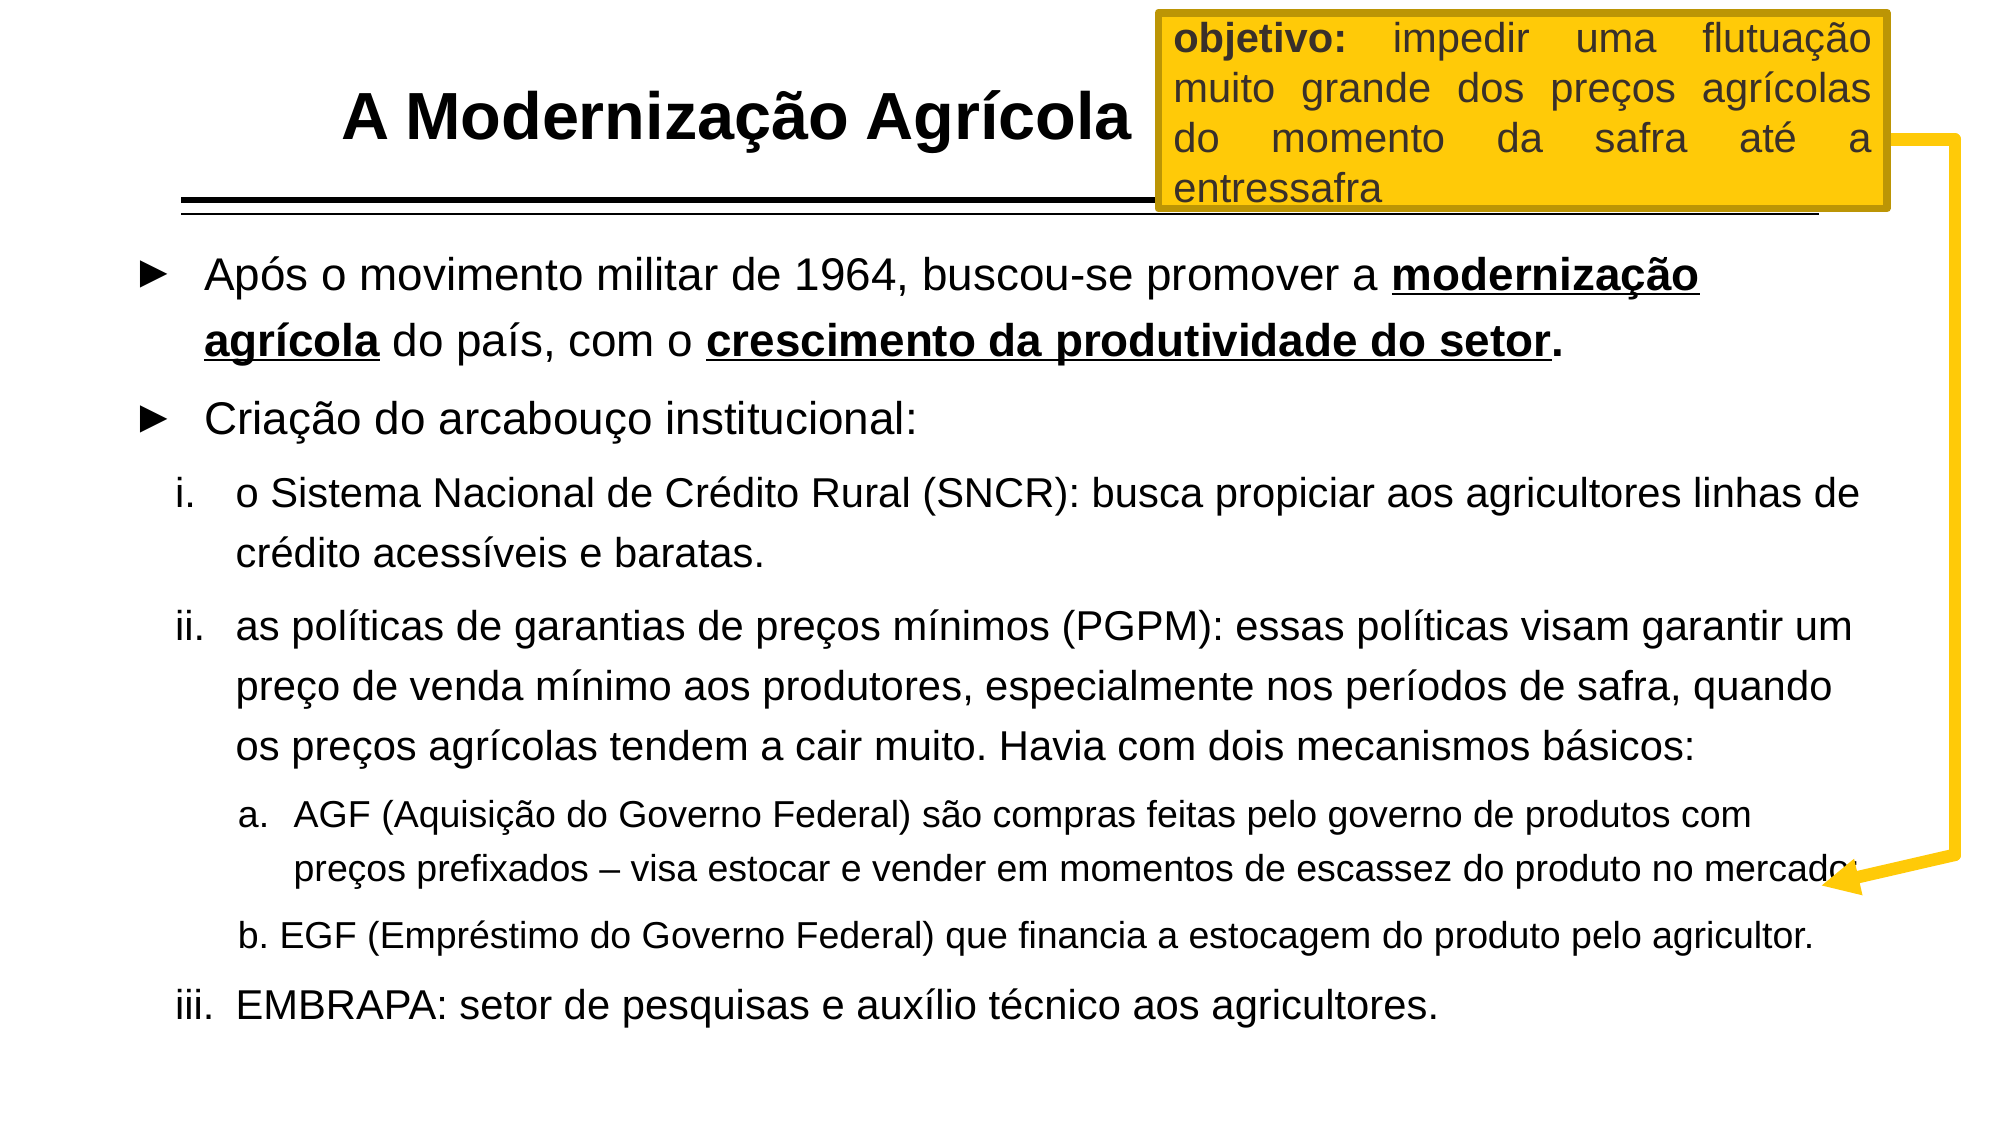

objetivo: impedir uma flutuação muito grande dos preços agrícolas do momento da safra até a entressafra
A Modernização Agrícola
41
Após o movimento militar de 1964, buscou-se promover a modernização agrícola do país, com o crescimento da produtividade do setor.
Criação do arcabouço institucional:
o Sistema Nacional de Crédito Rural (SNCR): busca propiciar aos agricultores linhas de crédito acessíveis e baratas.
as políticas de garantias de preços mínimos (PGPM): essas políticas visam garantir um preço de venda mínimo aos produtores, especialmente nos períodos de safra, quando os preços agrícolas tendem a cair muito. Havia com dois mecanismos básicos:
AGF (Aquisição do Governo Federal) são compras feitas pelo governo de produtos com preços prefixados – visa estocar e vender em momentos de escassez do produto no mercado;
b. EGF (Empréstimo do Governo Federal) que financia a estocagem do produto pelo agricultor.
EMBRAPA: setor de pesquisas e auxílio técnico aos agricultores.